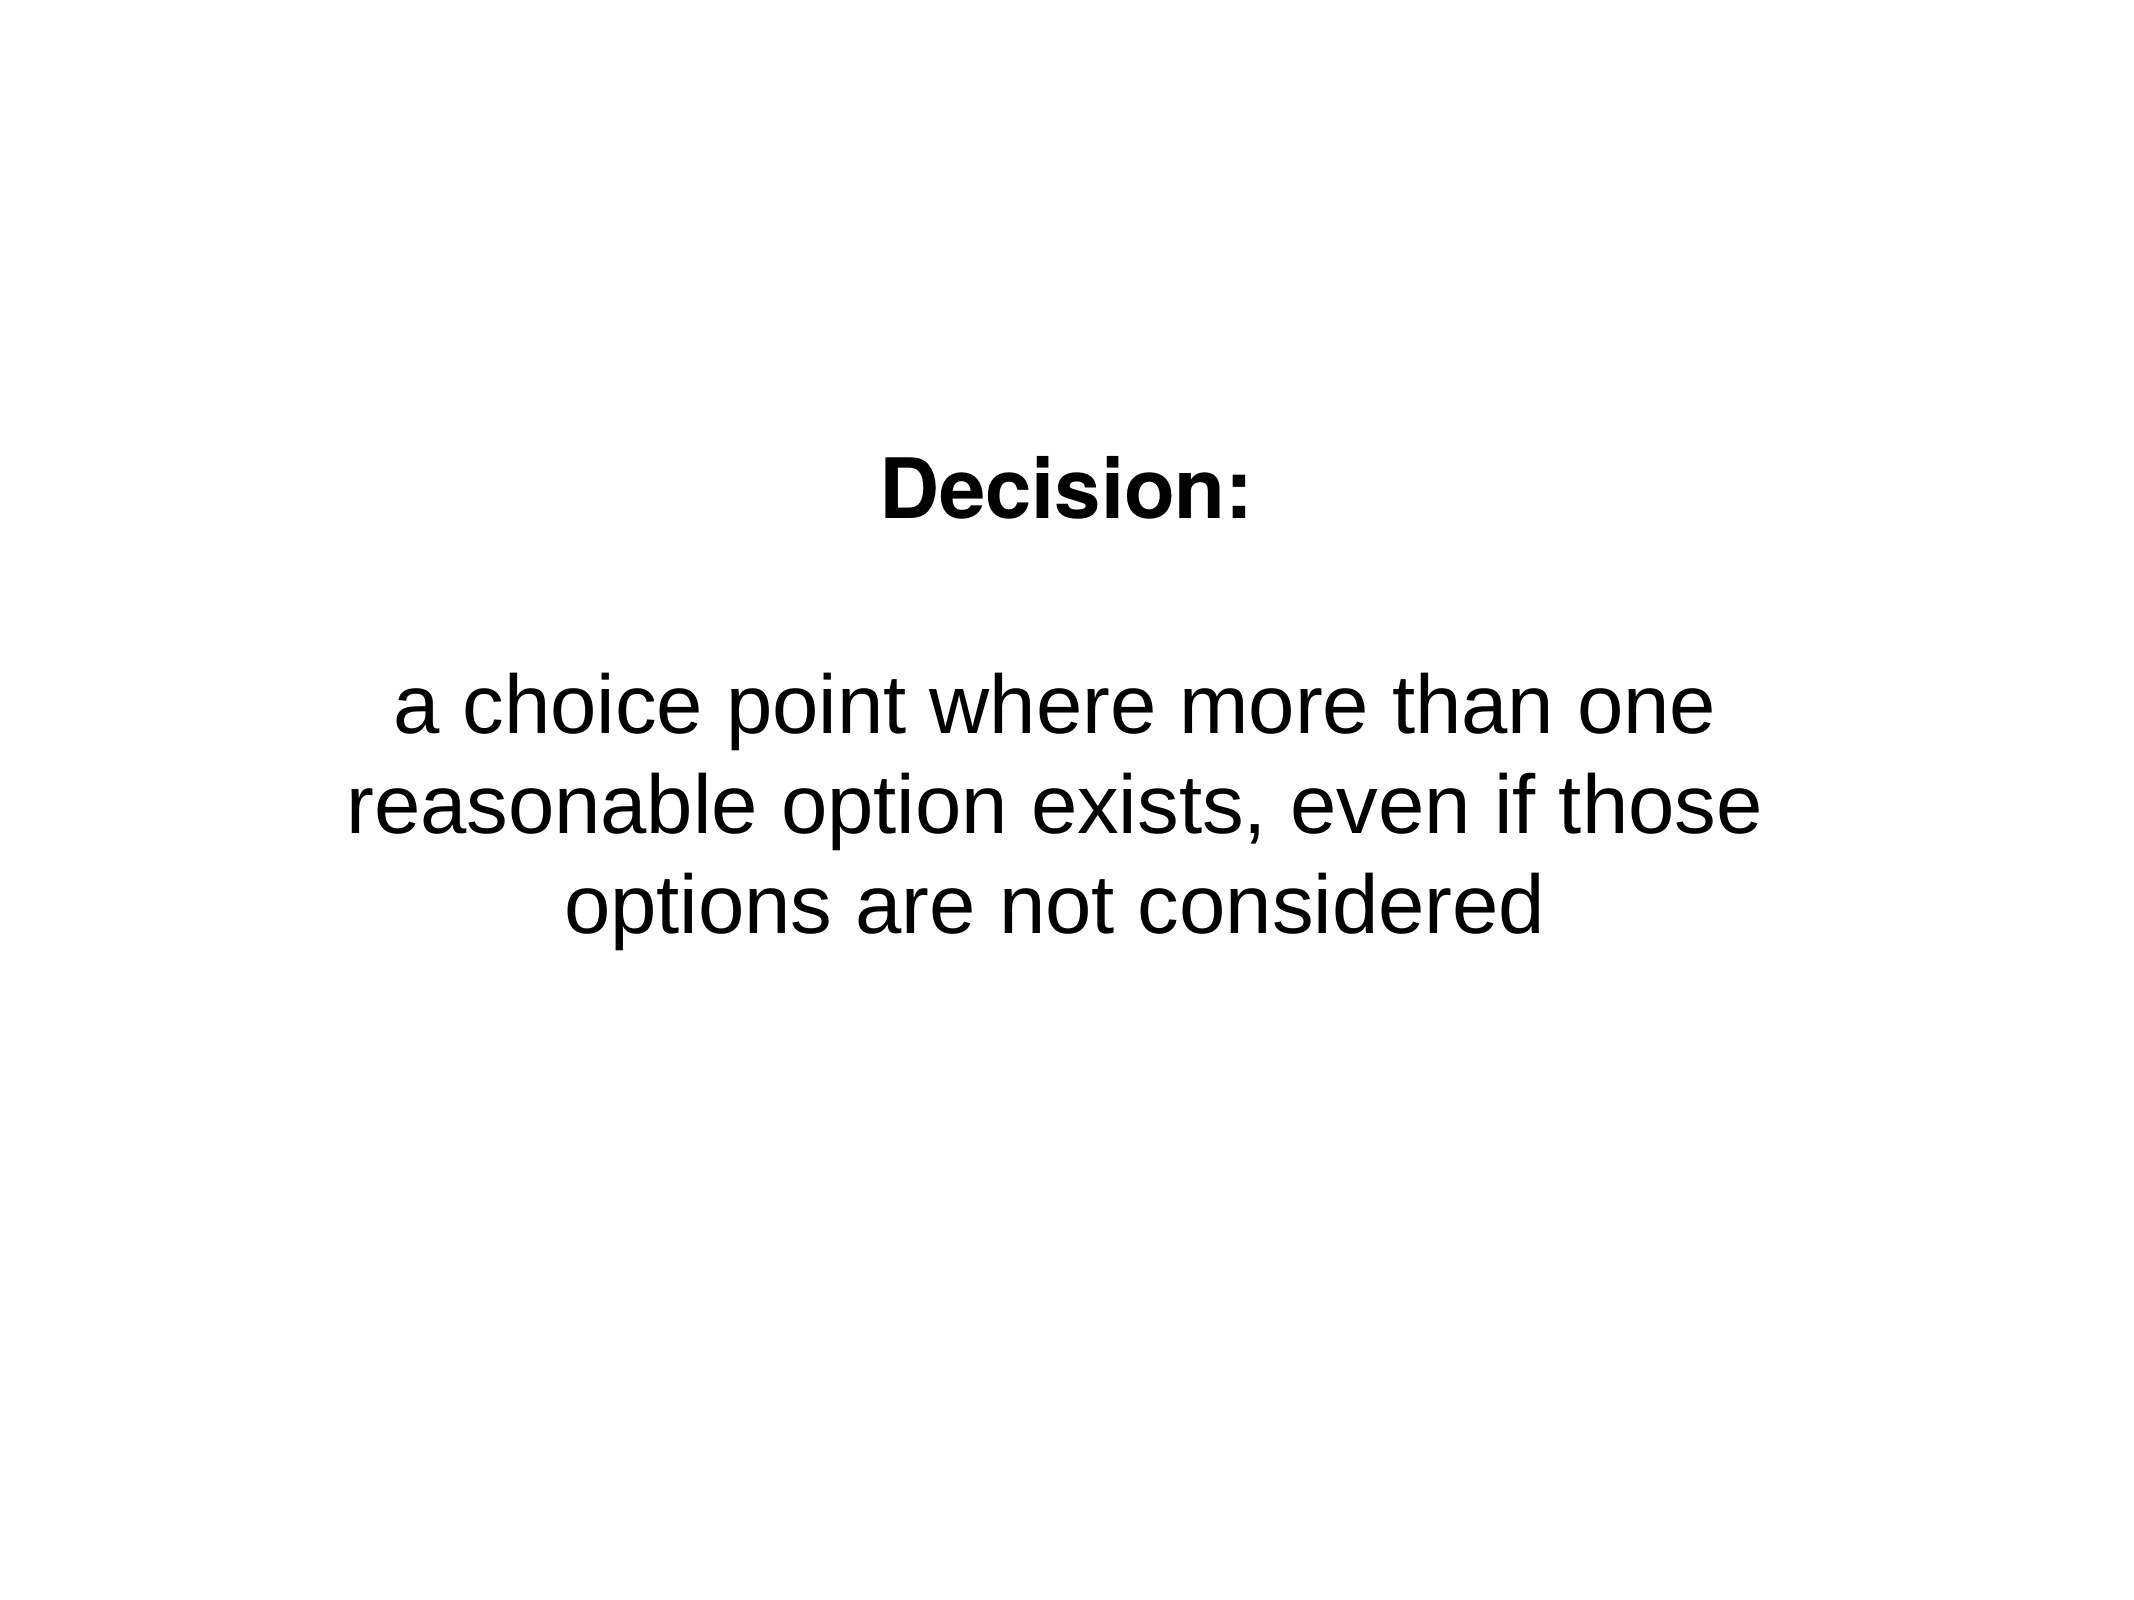

Decision:
a choice point where more than one
reasonable option exists, even if those
options are not considered